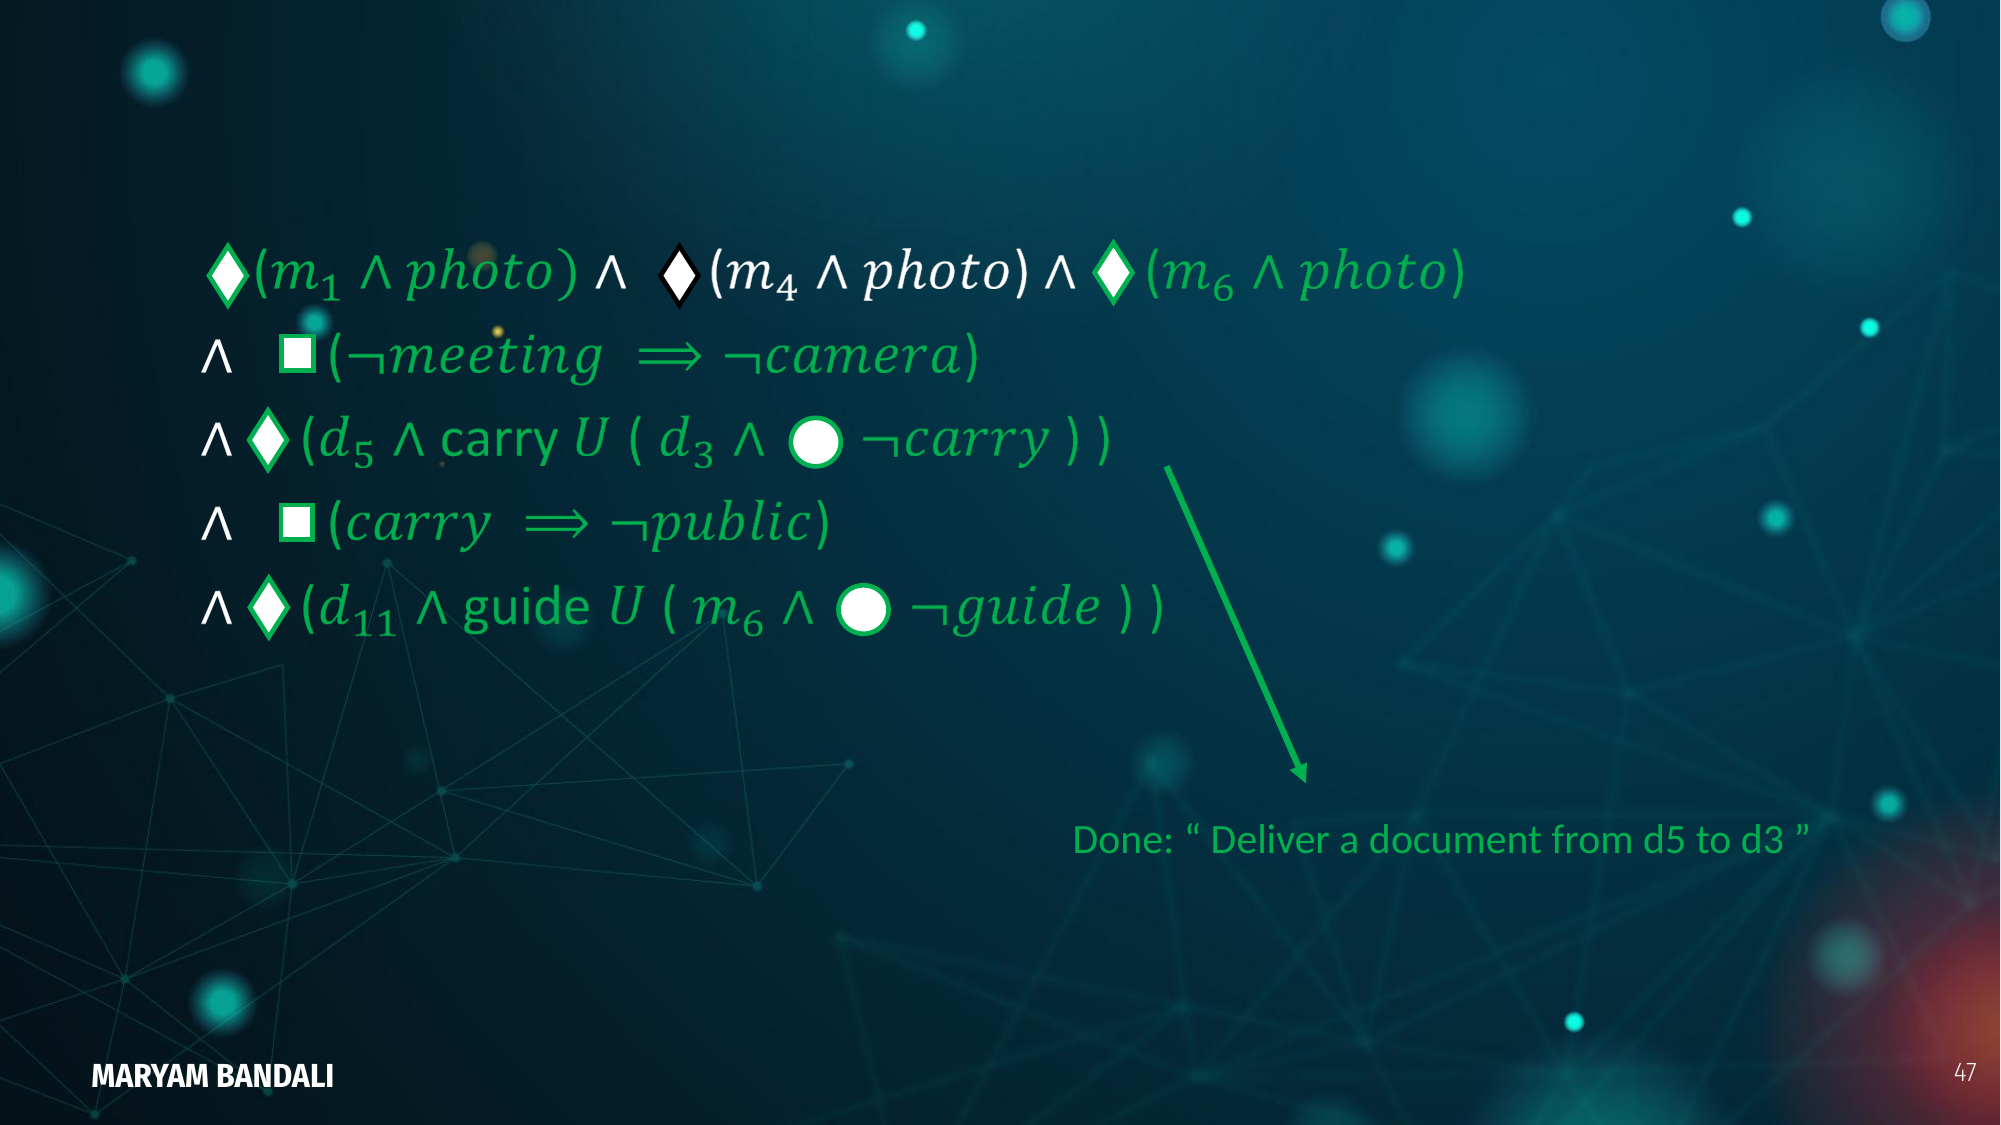

Done: “ Deliver a document from d5 to d3 ”
MARYAM‌ BANDALI
47